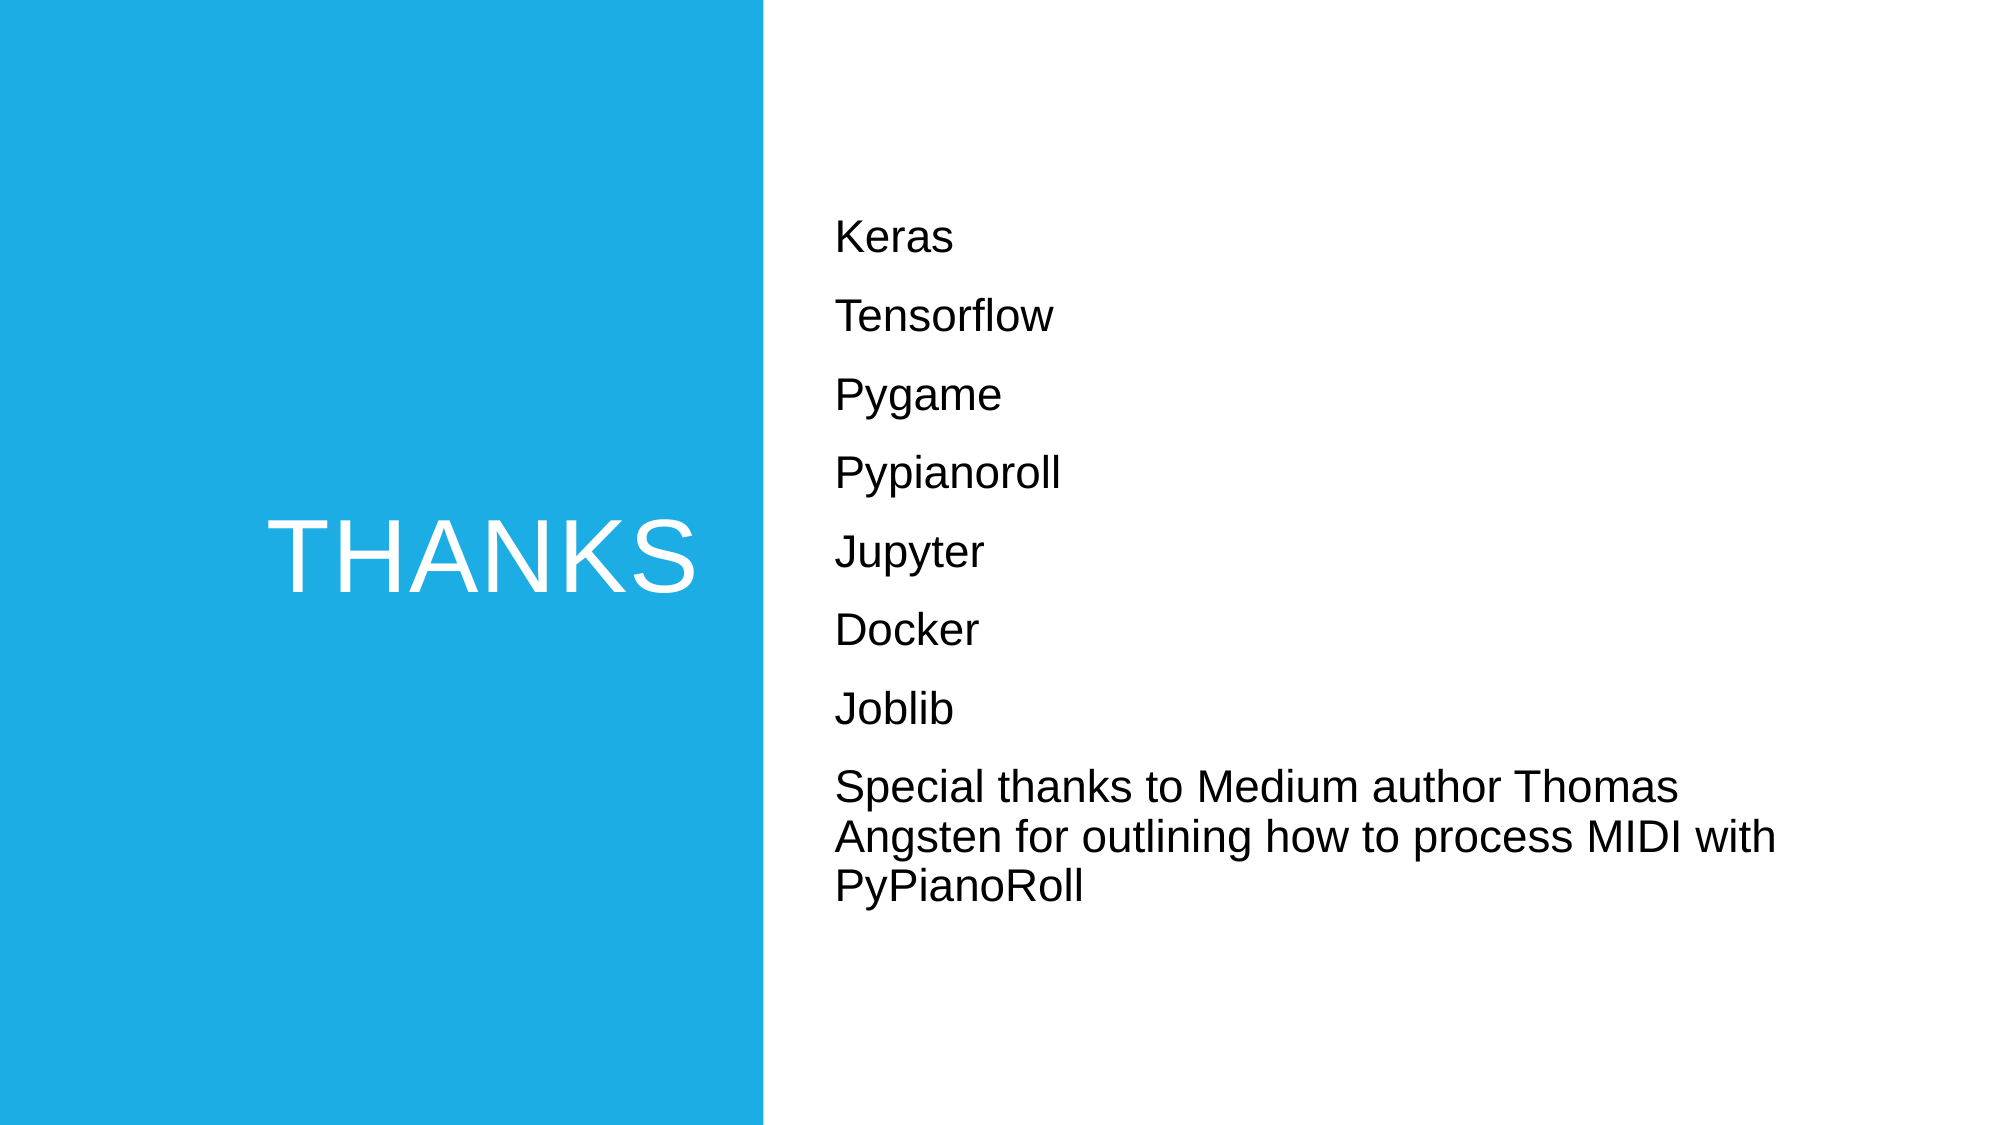

# Thanks
Keras
Tensorflow
Pygame
Pypianoroll
Jupyter
Docker
Joblib
Special thanks to Medium author Thomas Angsten for outlining how to process MIDI with PyPianoRoll